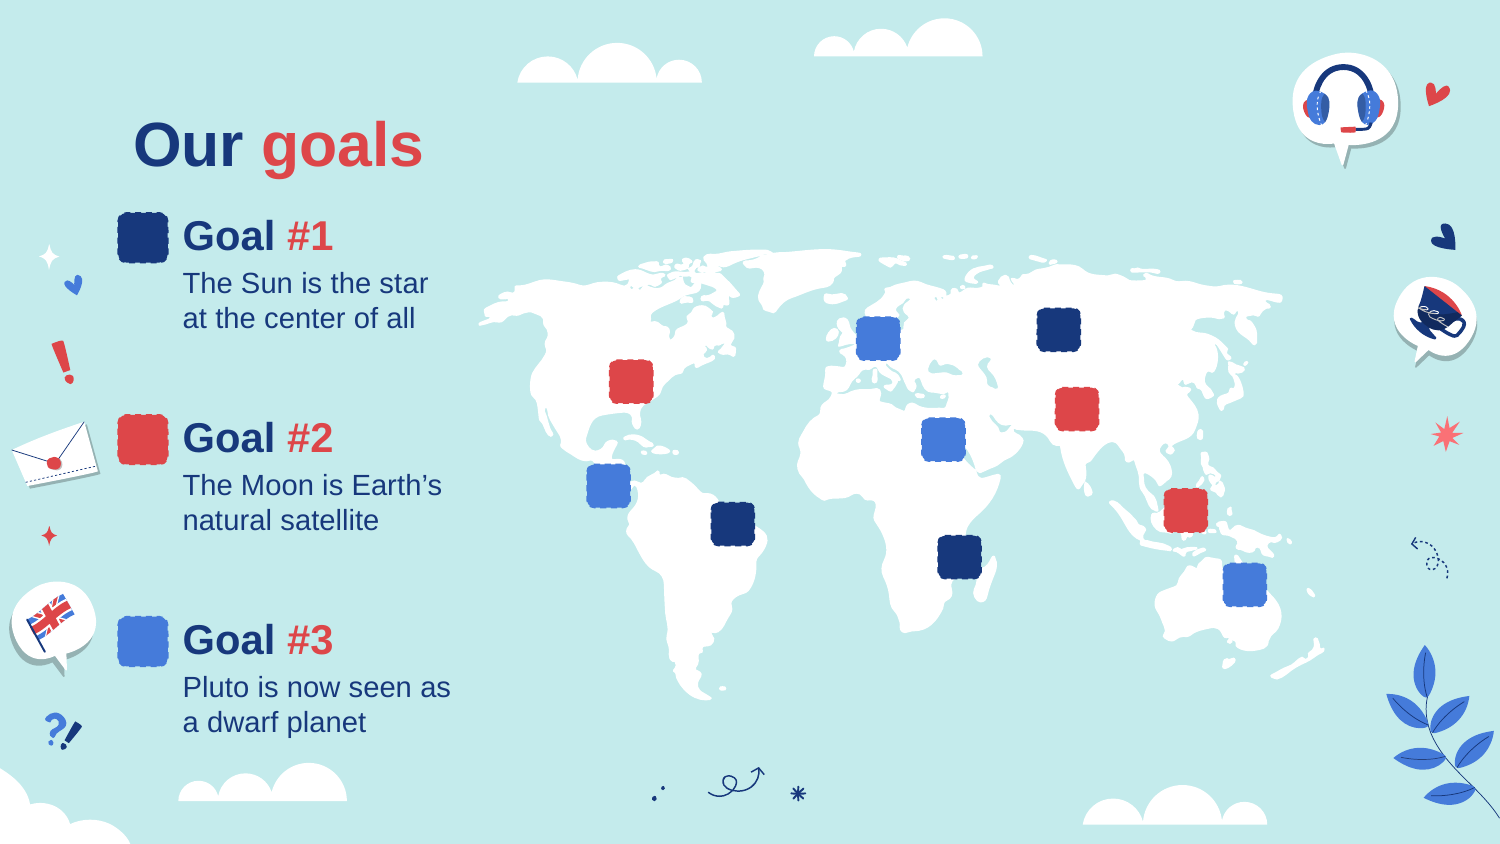

# Our goals
Goal #1

The Sun is the star at the center of all

Goal #2

The Moon is Earth’s natural satellite

Goal #3

Pluto is now seen as a dwarf planet